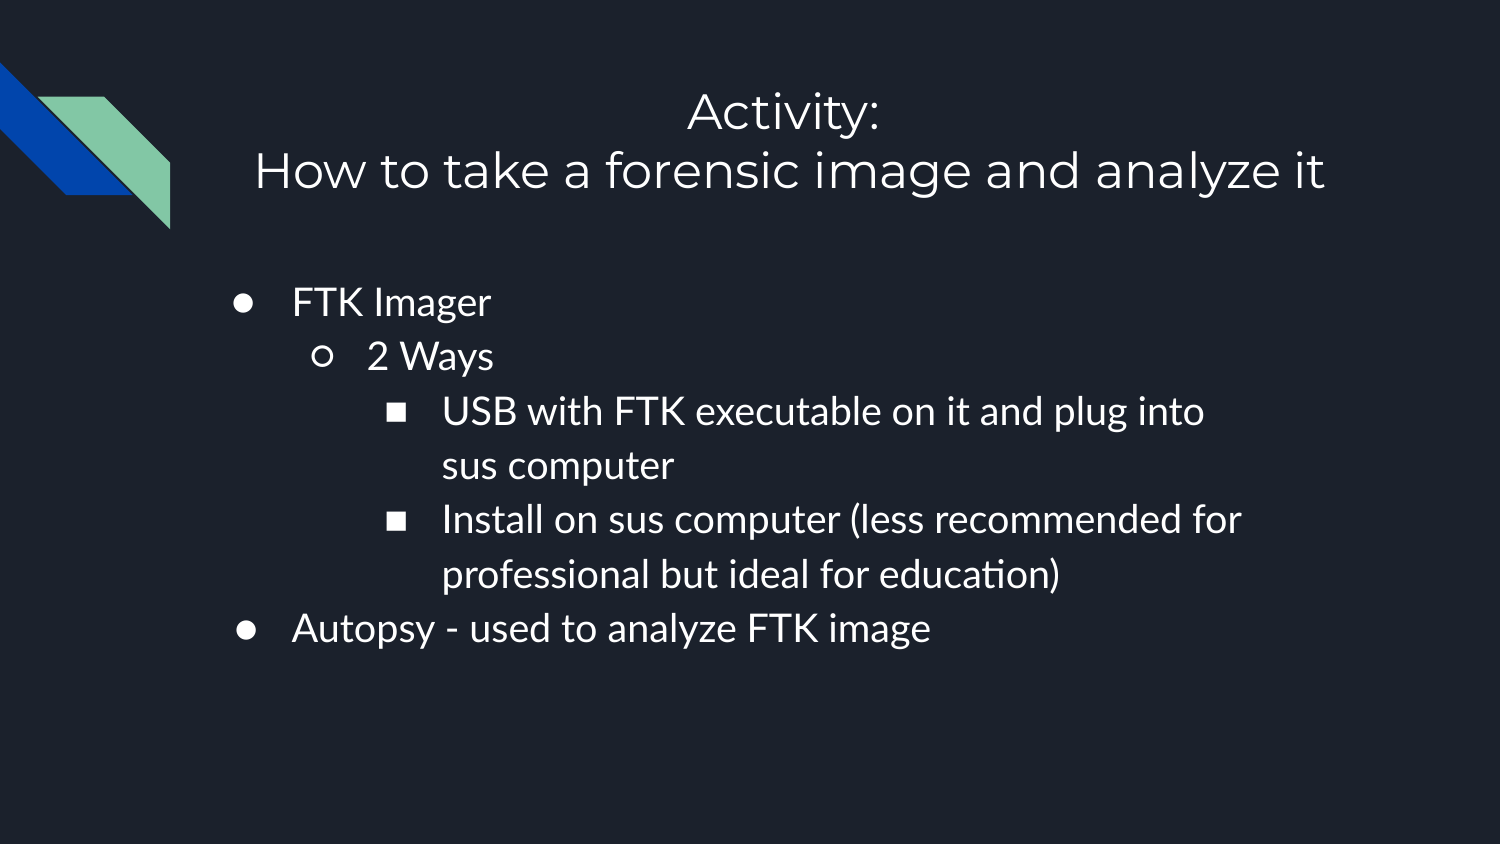

# Activity:
How to take a forensic image and analyze it
FTK Imager
2 Ways
USB with FTK executable on it and plug into sus computer
Install on sus computer (less recommended for professional but ideal for education)
Autopsy - used to analyze FTK image